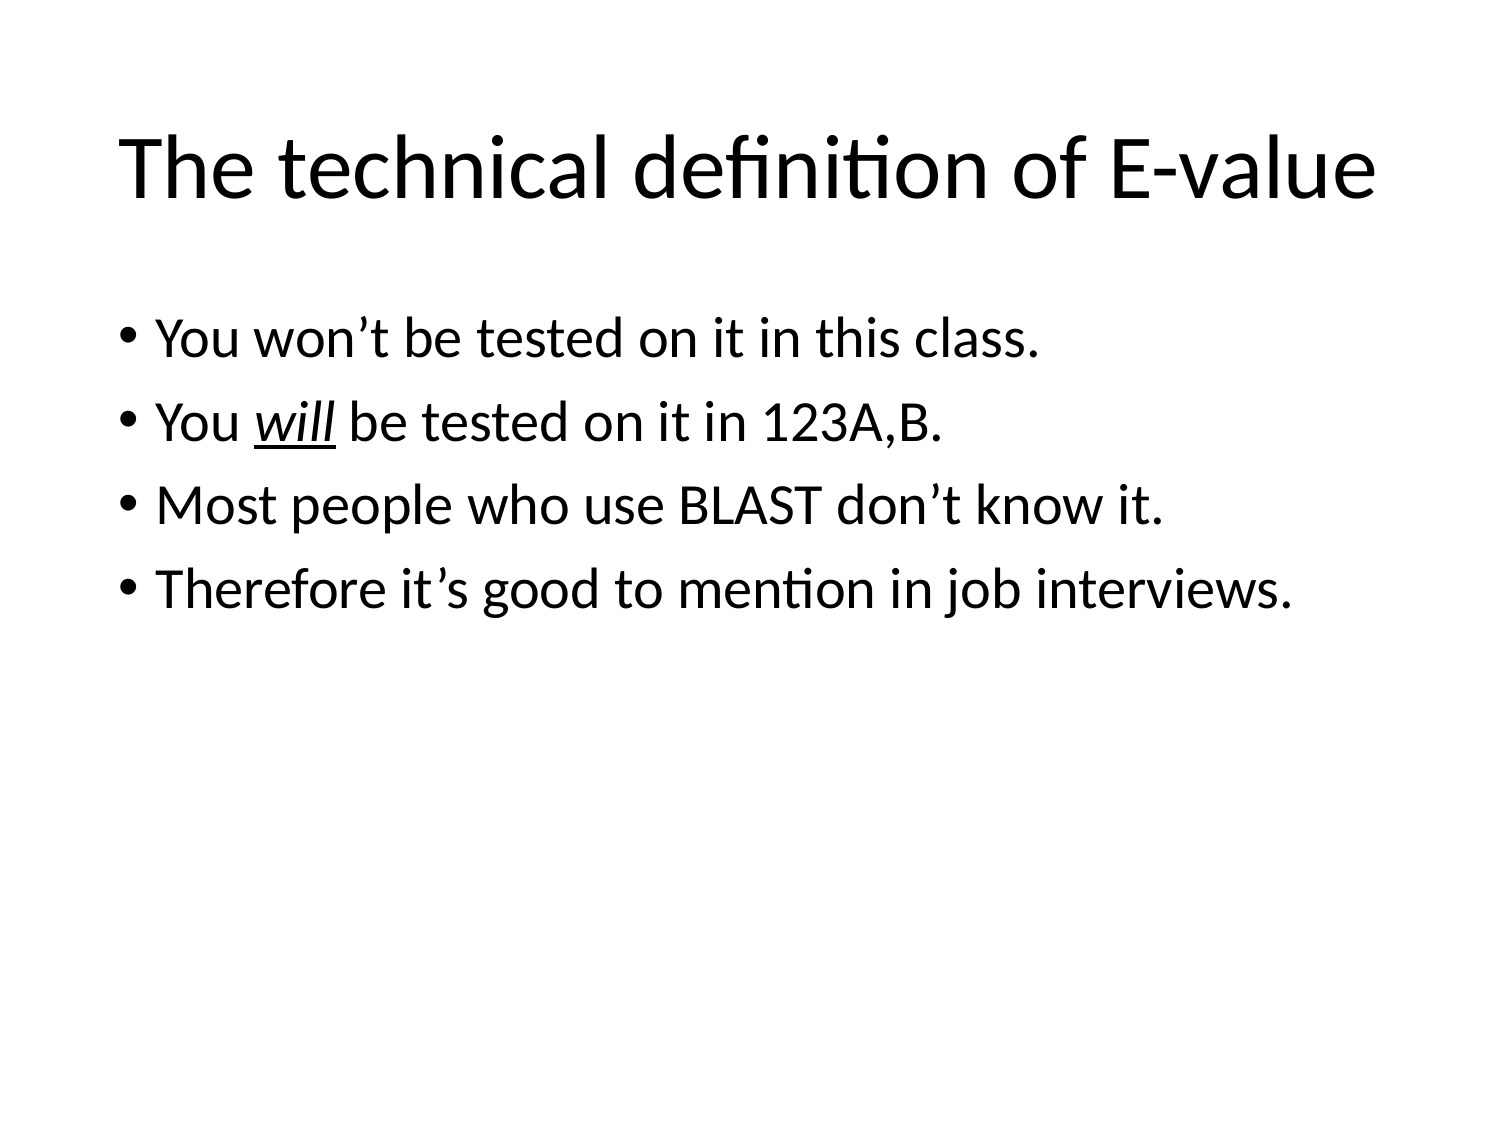

# The technical definition of E-value
You won’t be tested on it in this class.
You will be tested on it in 123A,B.
Most people who use BLAST don’t know it.
Therefore it’s good to mention in job interviews.